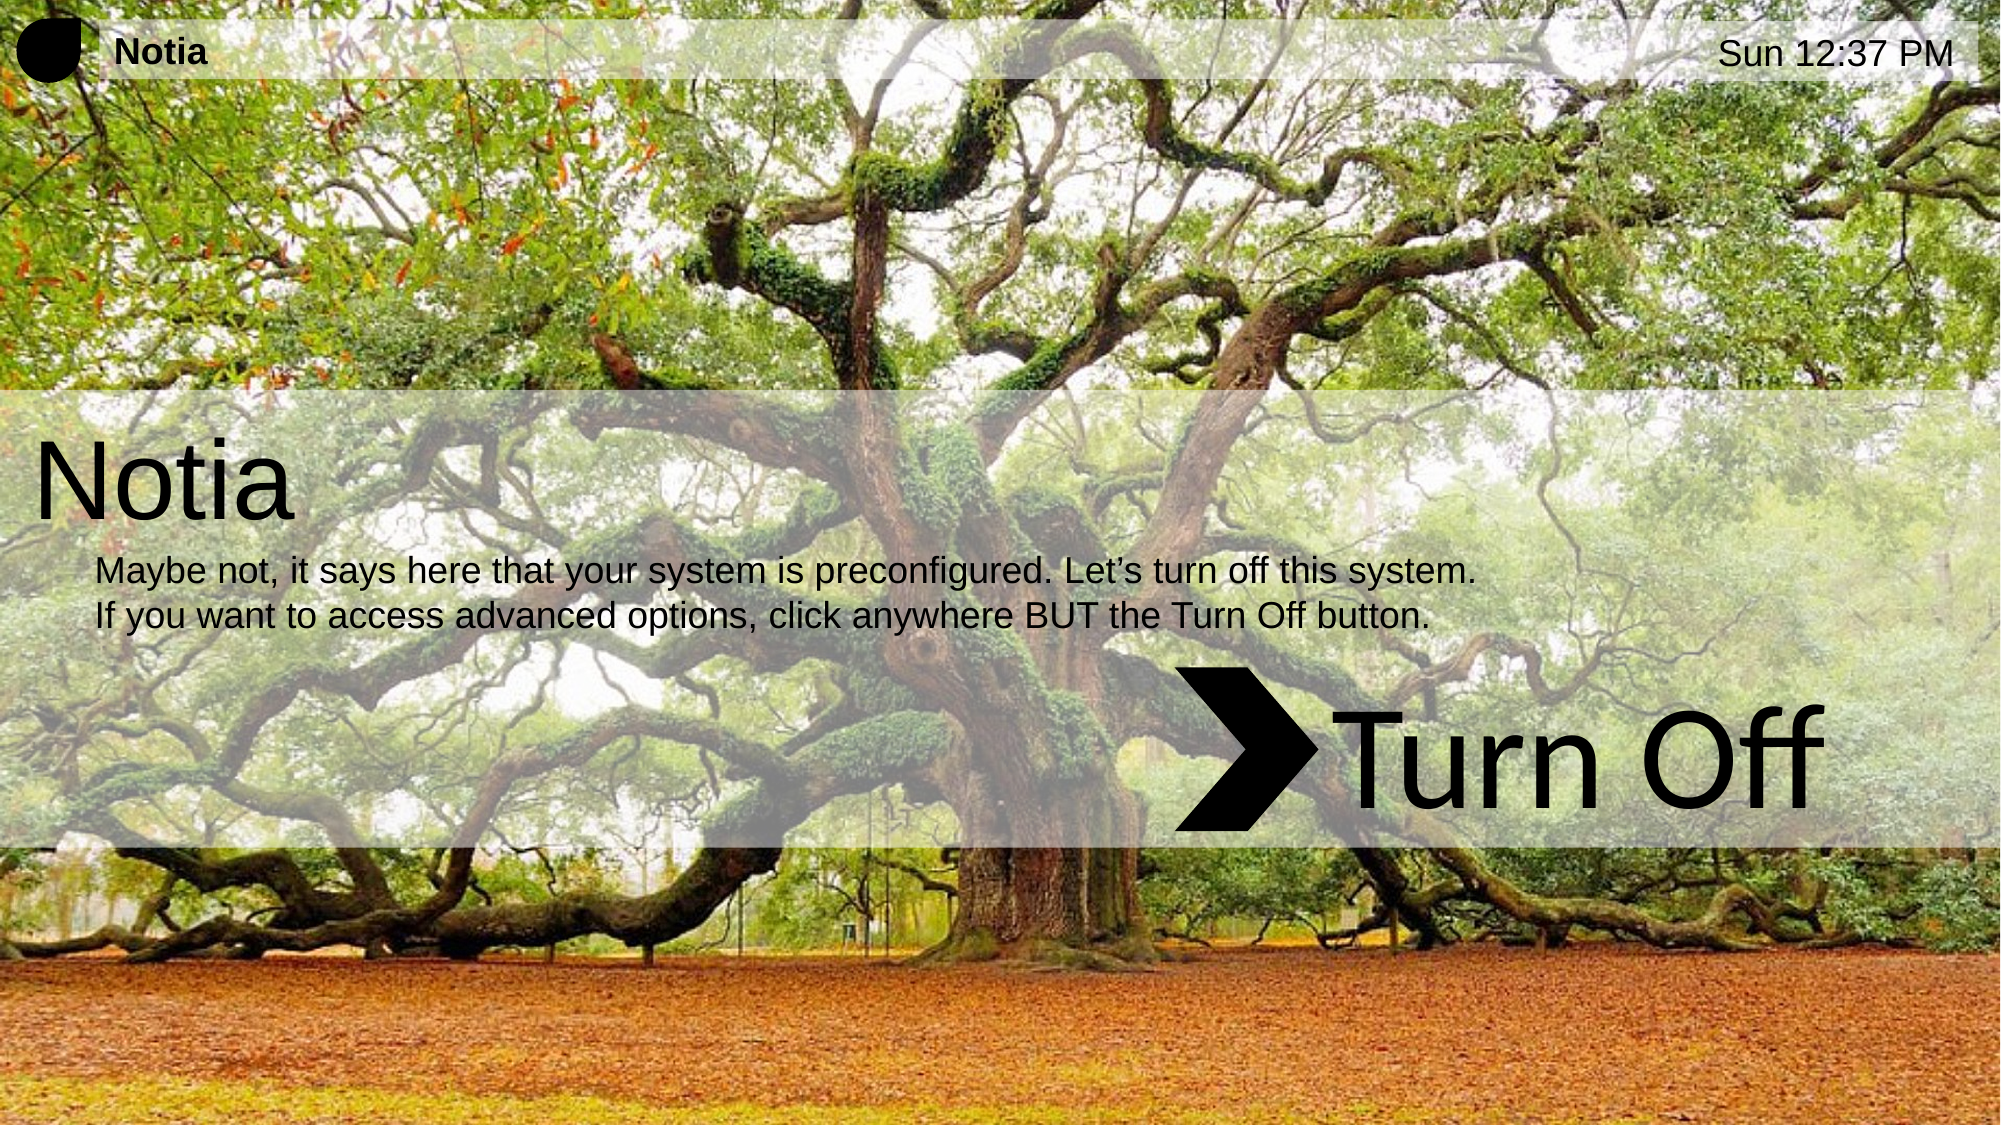

Notia
Sun 12:37 PM

Notia
Maybe not, it says here that your system is preconfigured. Let’s turn off this system. If you want to access advanced options, click anywhere BUT the Turn Off button.
Turn Off